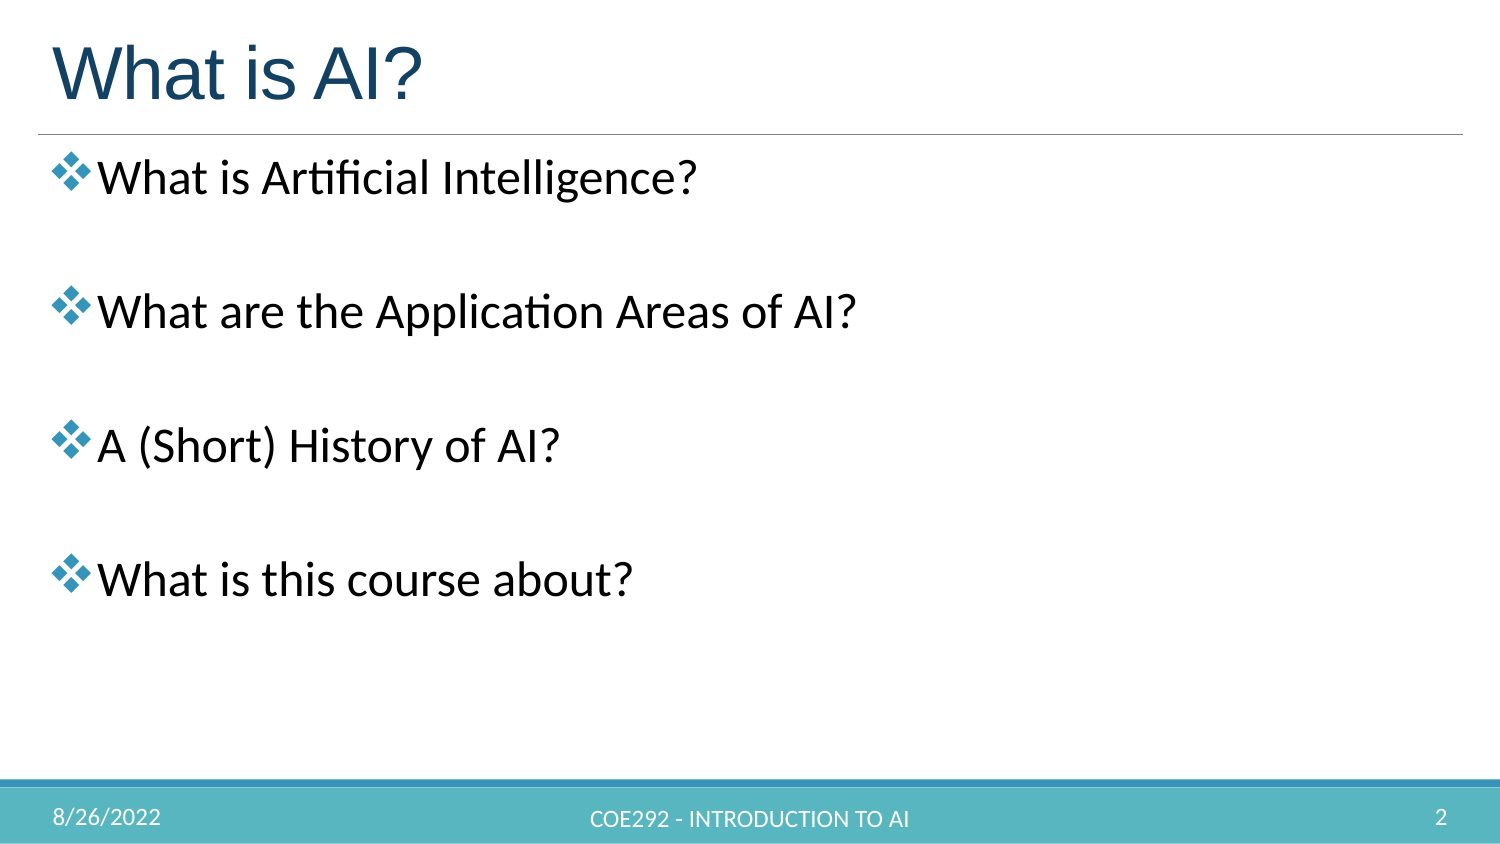

# What is AI?
What is Artificial Intelligence?

What are the Application Areas of AI?

A (Short) History of AI?

What is this course about?

8/26/2022
2
COE292 - Introduction to AI